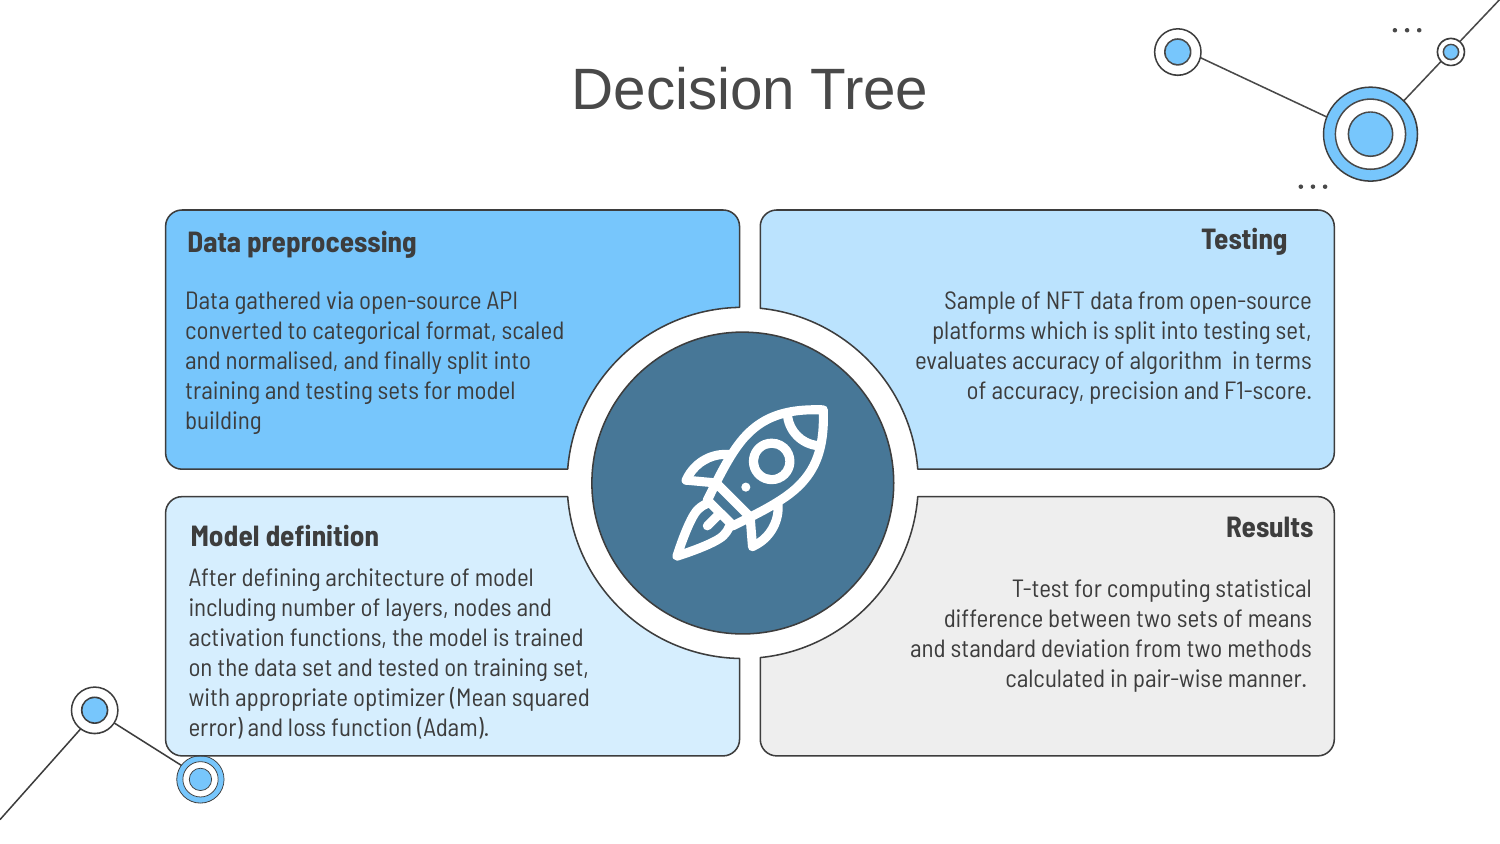

# Decision Tree
Testing
Data preprocessing

Data gathered via open-source API converted to categorical format, scaled and normalised, and finally split into training and testing sets for model building
Sample of NFT data from open-source platforms which is split into testing set, evaluates accuracy of algorithm  in terms of accuracy, precision and F1-score.

Results
Model definition
After defining architecture of model including number of layers, nodes and activation functions, the model is trained on the data set and tested on training set, with appropriate optimizer (Mean squared error) and loss function (Adam).
T-test for computing statistical difference between two sets of means and standard deviation from two methods calculated in pair-wise manner.